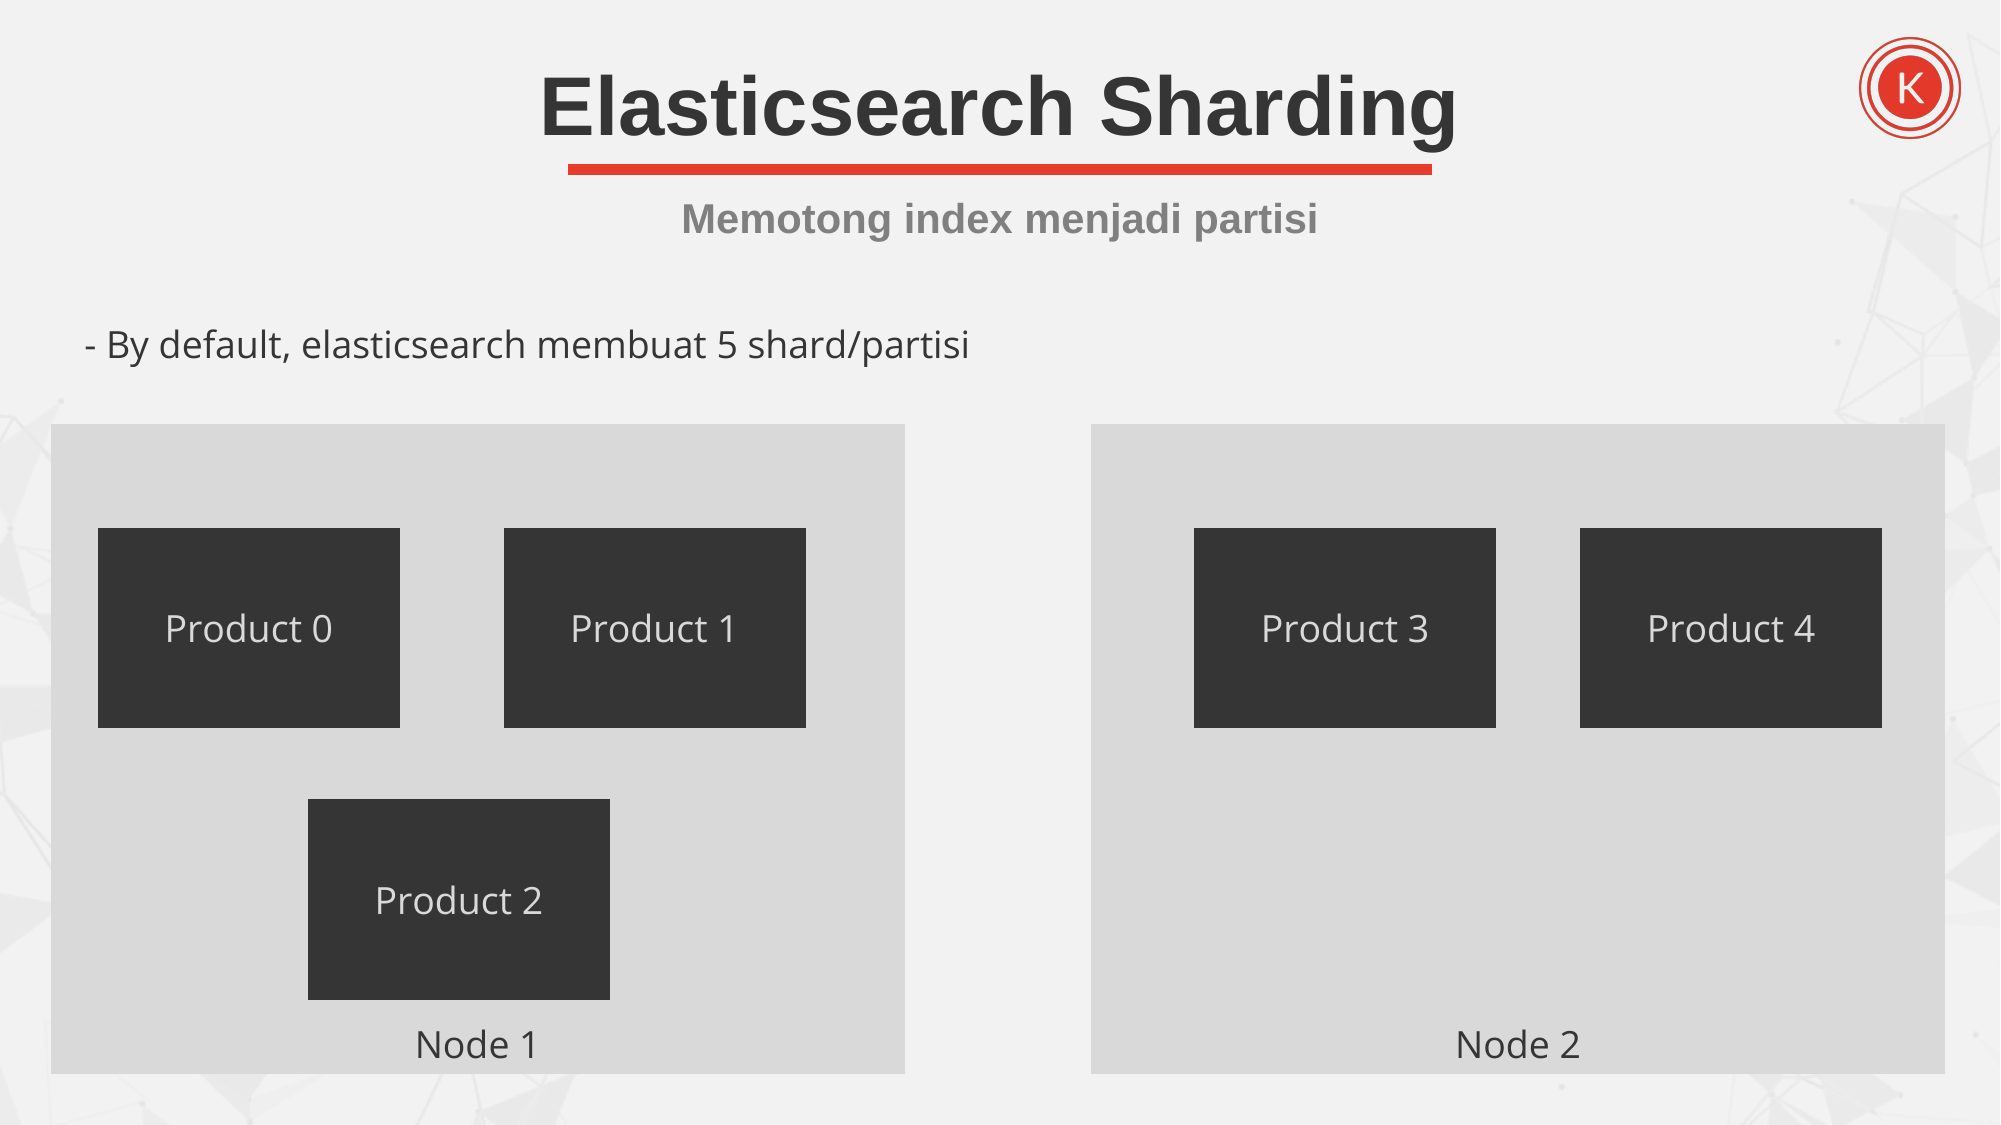

# Elasticsearch Sharding
Memotong index menjadi partisi
- By default, elasticsearch membuat 5 shard/partisi
Node 2
Node 1
Product 0
Product 1
Product 3
Product 4
Product 2